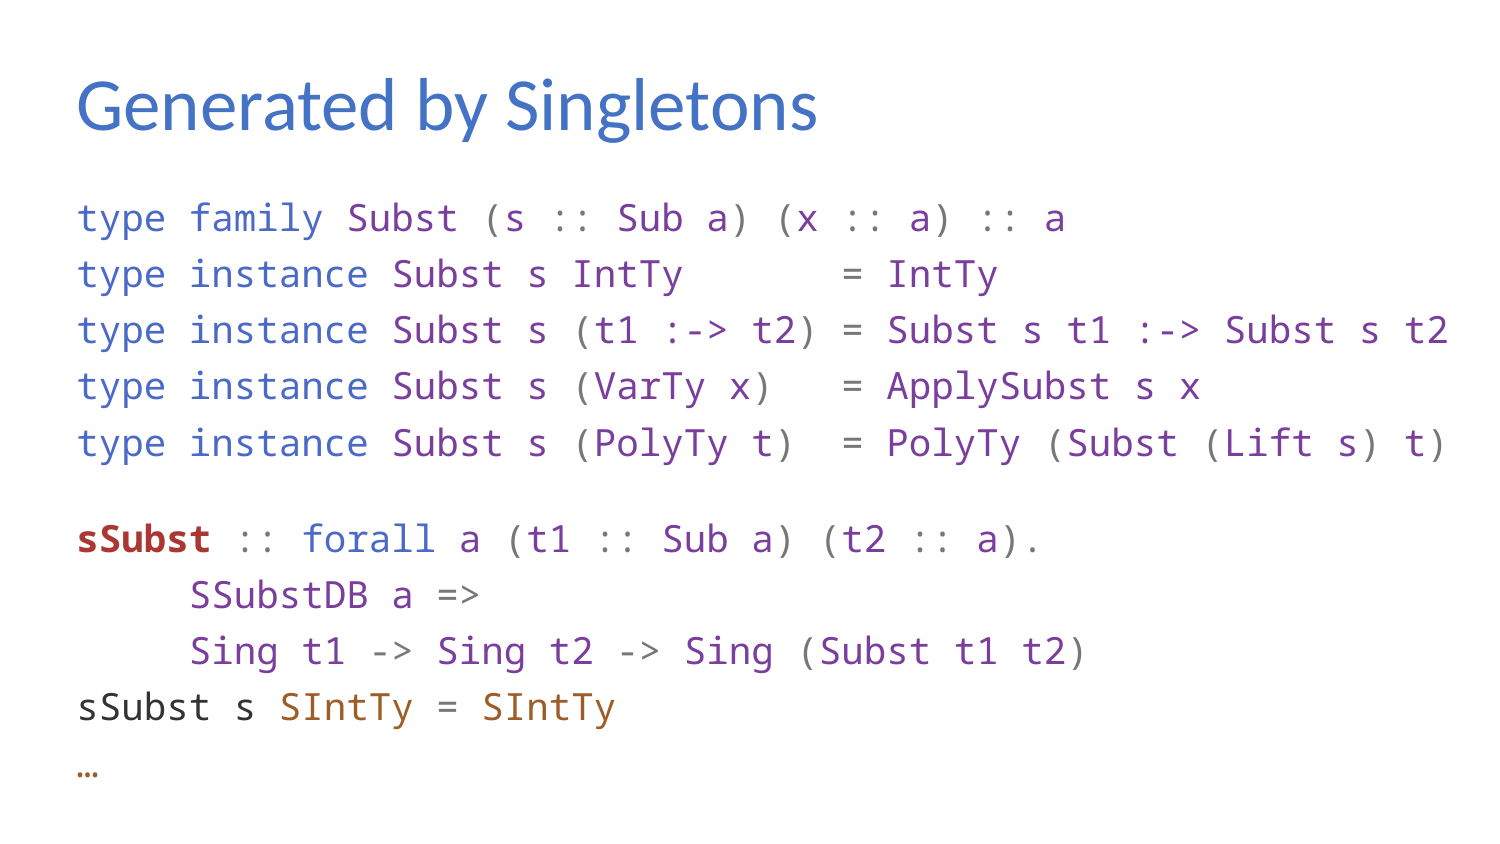

# Generated by Singletons
type family Subst (s :: Sub a) (x :: a) :: a
type instance Subst s IntTy       = IntTy
type instance Subst s (t1 :-> t2) = Subst s t1 :-> Subst s t2
type instance Subst s (VarTy x)   = ApplySubst s x
type instance Subst s (PolyTy t)  = PolyTy (Subst (Lift s) t)
sSubst :: forall a (t1 :: Sub a) (t2 :: a).
     SSubstDB a =>
     Sing t1 -> Sing t2 -> Sing (Subst t1 t2)
sSubst s SIntTy = SIntTy
…